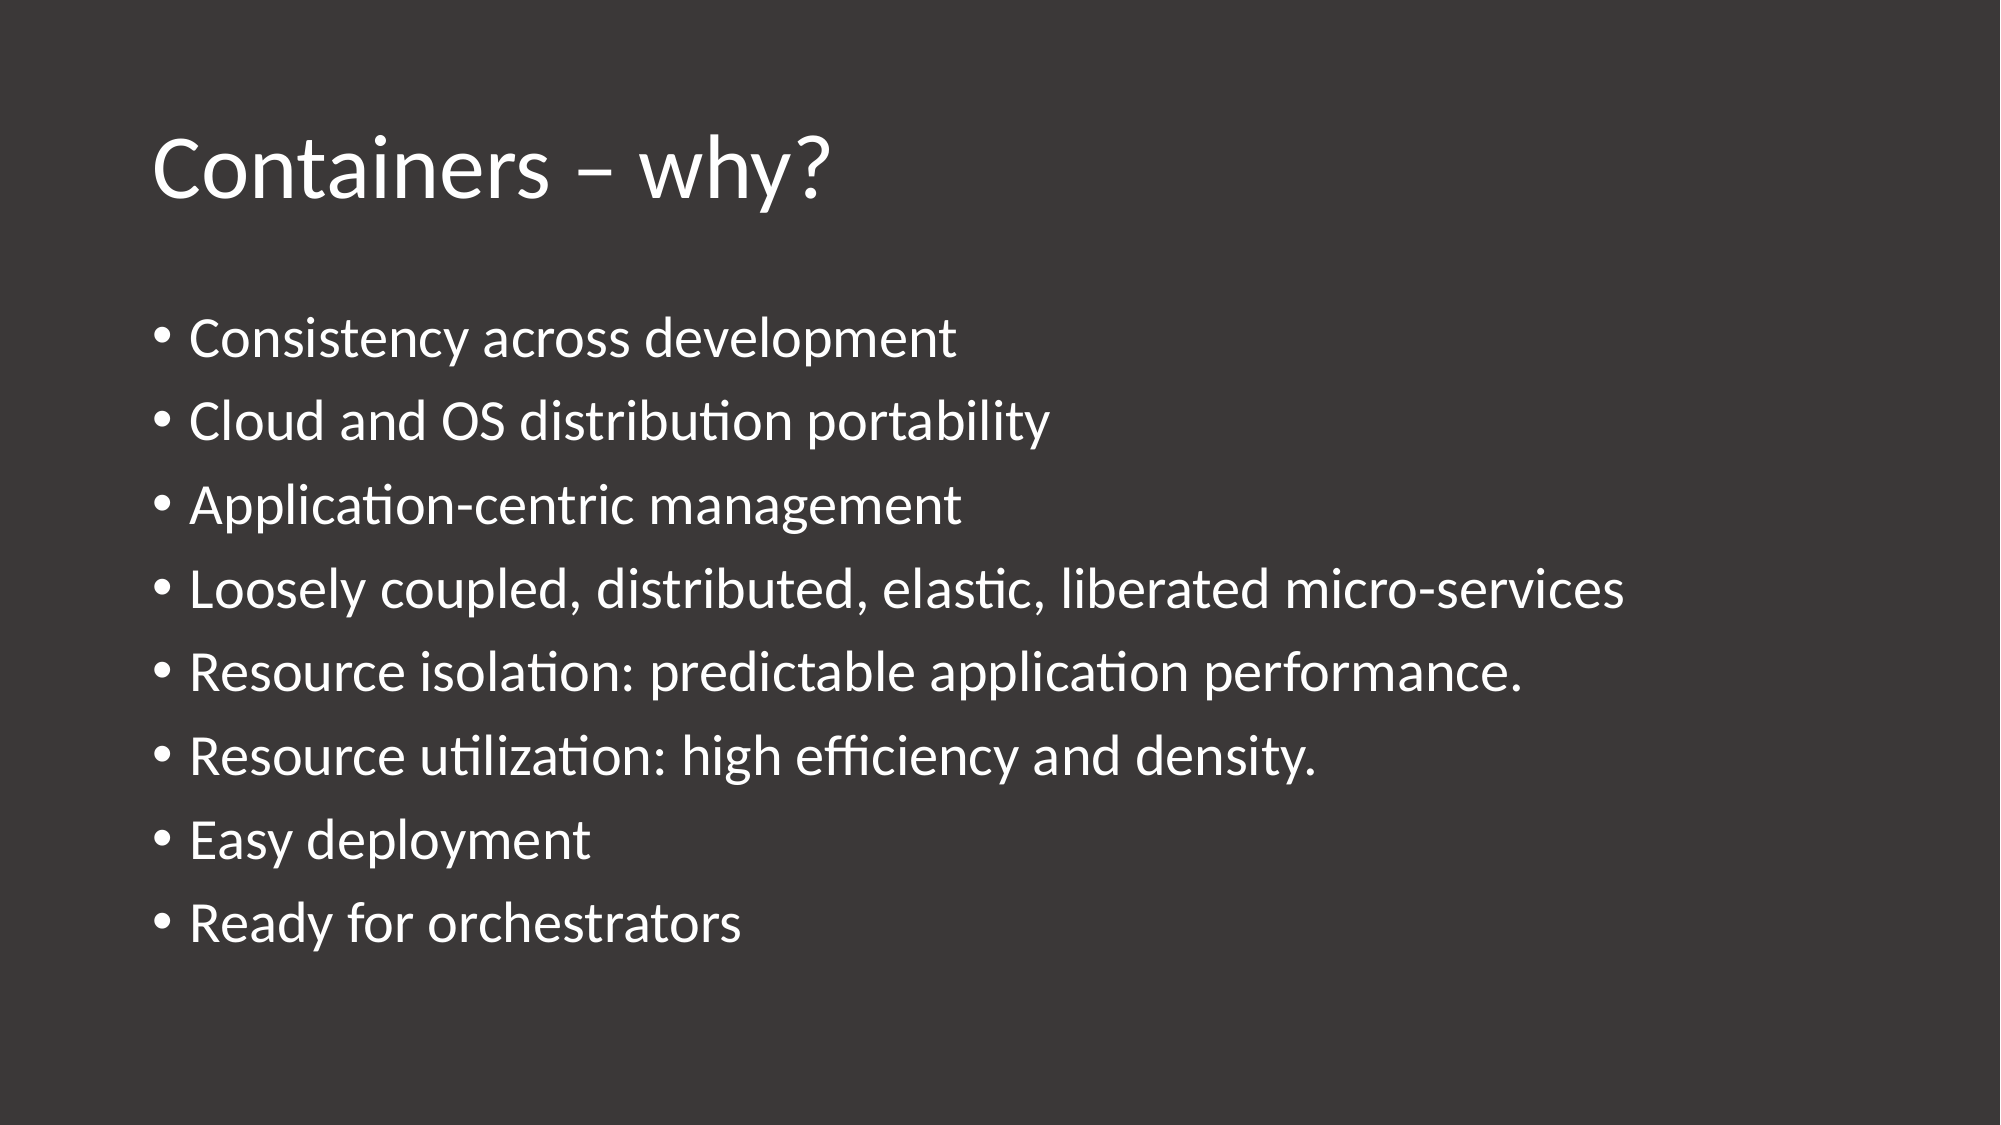

# Containers – why?
Consistency across development
Cloud and OS distribution portability
Application-centric management
Loosely coupled, distributed, elastic, liberated micro-services
Resource isolation: predictable application performance.
Resource utilization: high efficiency and density.
Easy deployment
Ready for orchestrators